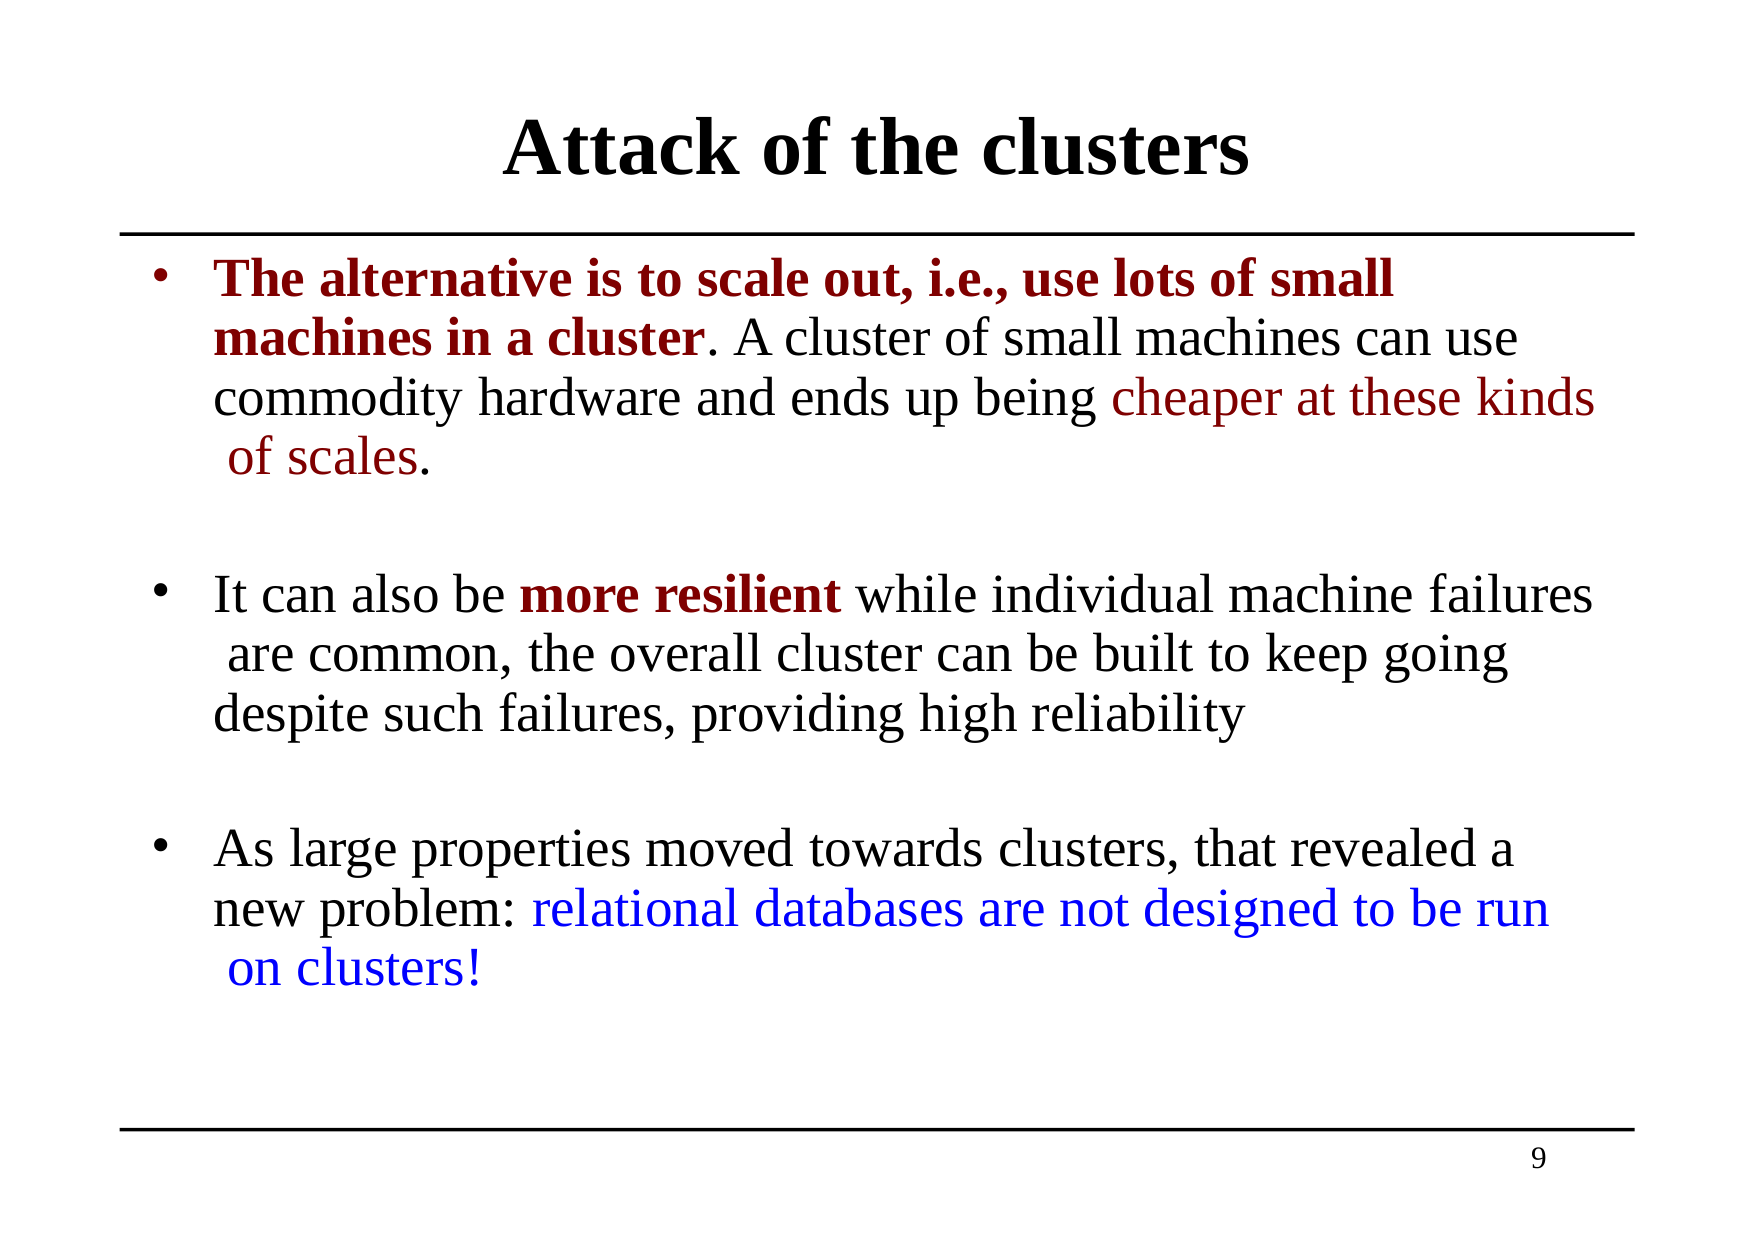

# Attack of the clusters

The alternative is to scale out, i.e., use lots of small  machines in a cluster. A cluster of small machines can use  commodity hardware and ends up being cheaper at these kinds  of scales.

It can also be more resilient while individual machine failures  are common, the overall cluster can be built to keep going  despite such failures, providing high reliability

As large properties moved towards clusters, that revealed a  new problem: relational databases are not designed to be run  on clusters!

9